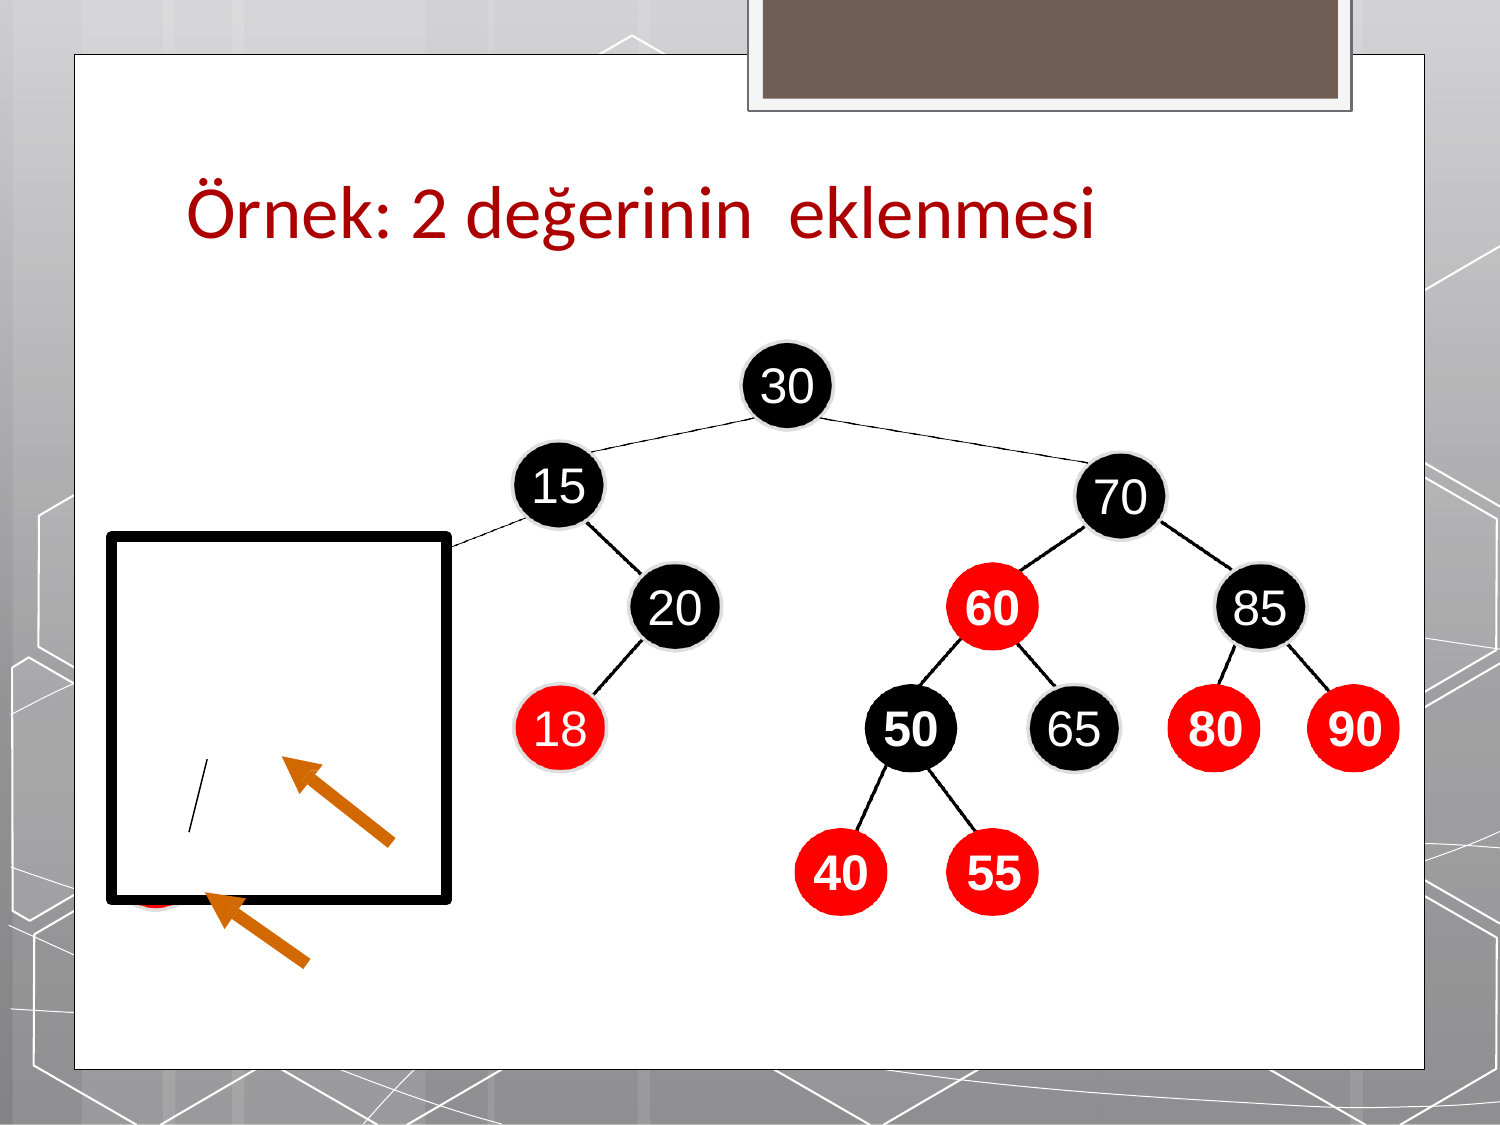

# Örnek: 2 değerinin	eklenmesi

30
15
70
10

5

2
20
60
85
18
50
65	80	90

40	55